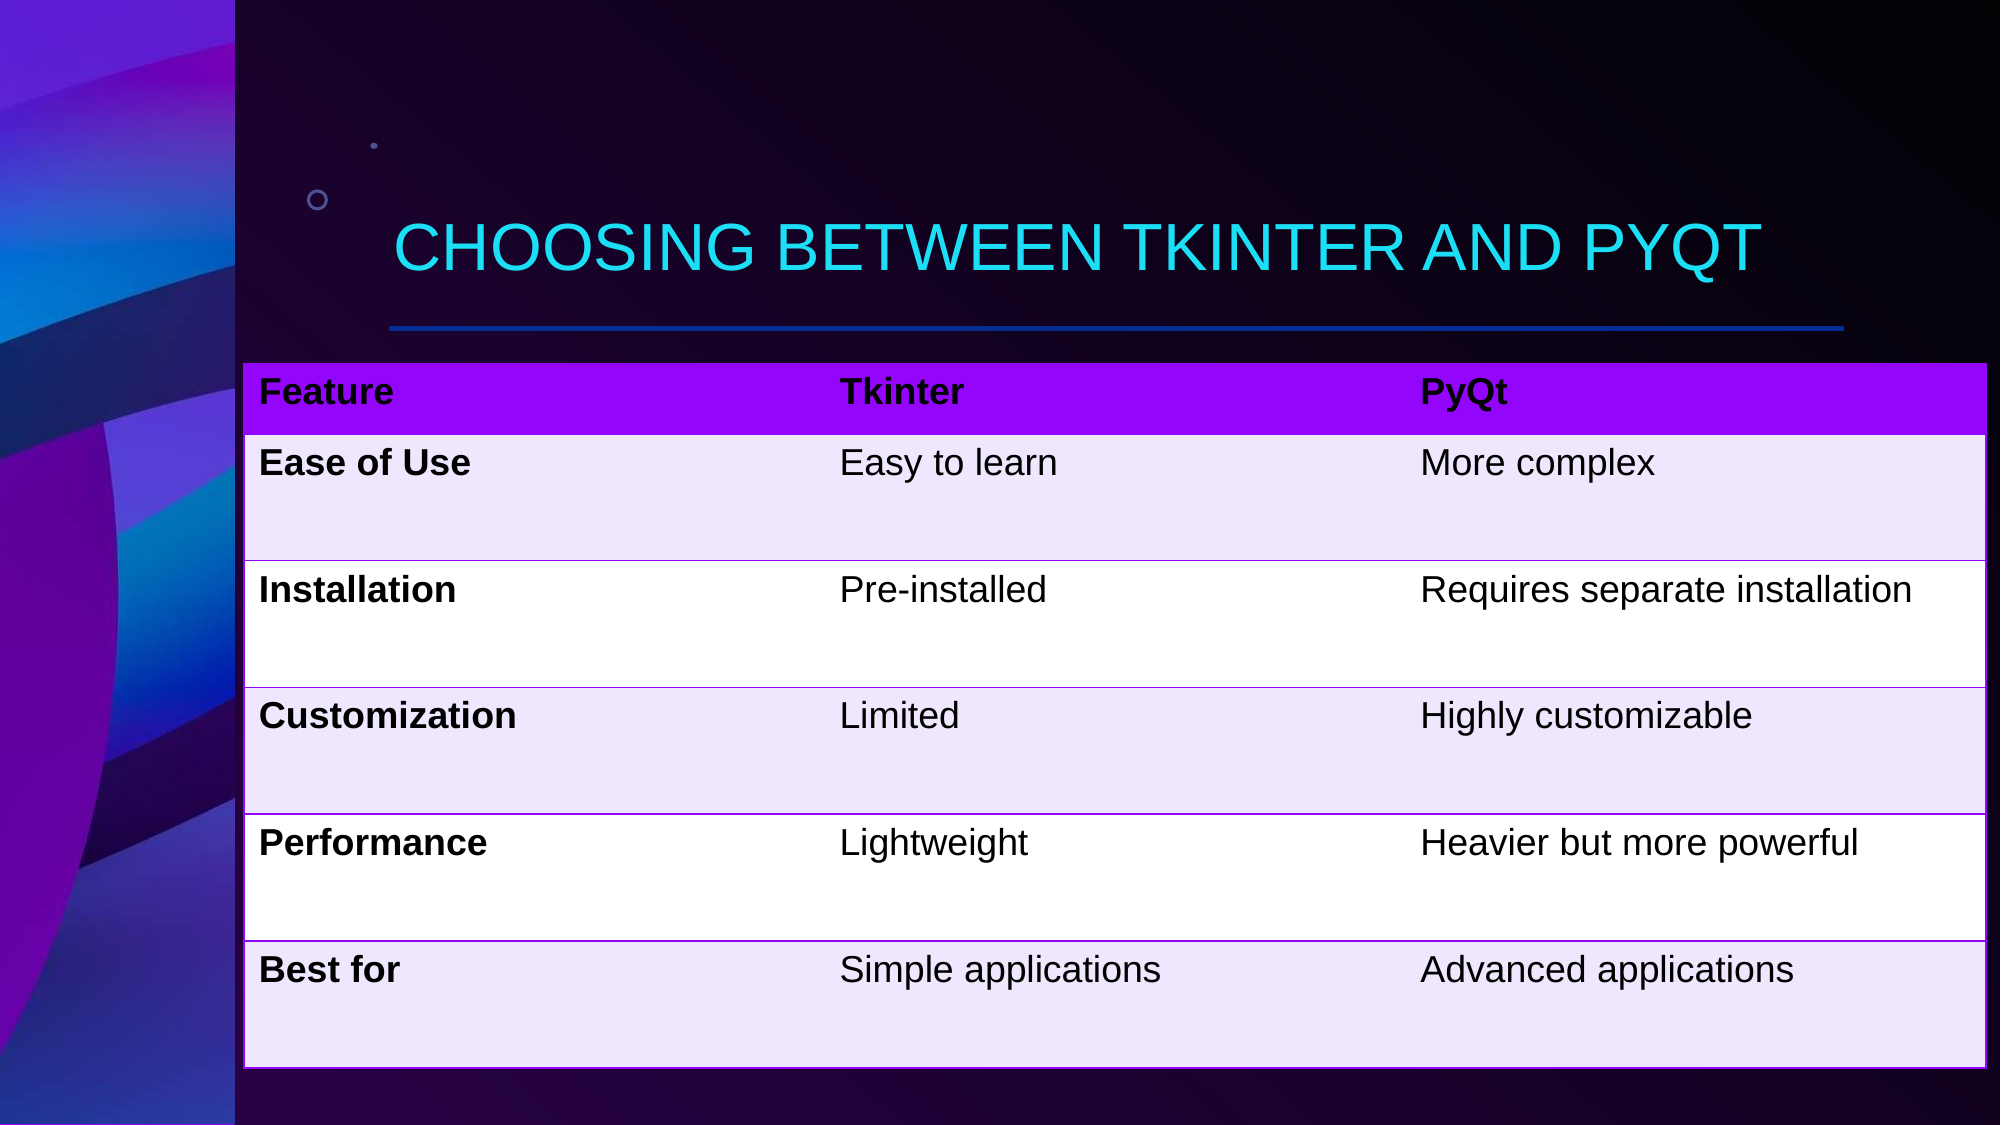

# Choosing between tkinter and pyqt
| Feature | Tkinter | PyQt |
| --- | --- | --- |
| Ease of Use | Easy to learn | More complex |
| Installation | Pre-installed | Requires separate installation |
| Customization | Limited | Highly customizable |
| Performance | Lightweight | Heavier but more powerful |
| Best for | Simple applications | Advanced applications |
15